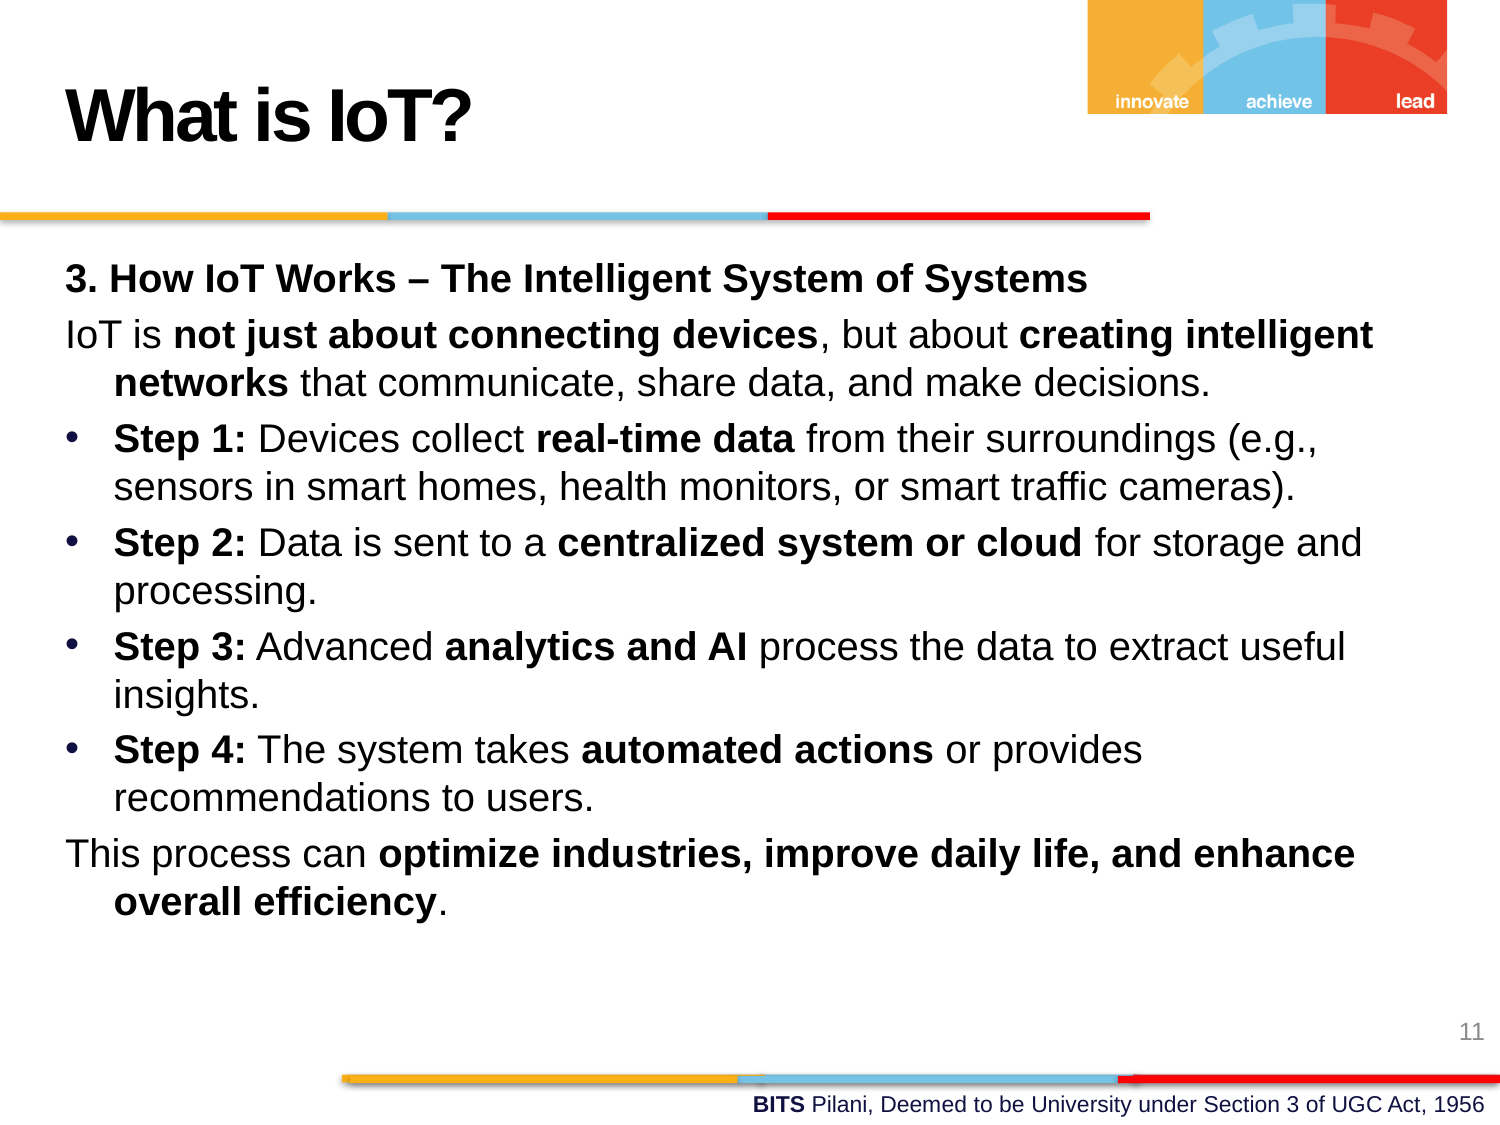

What is IoT?
3. How IoT Works – The Intelligent System of Systems
IoT is not just about connecting devices, but about creating intelligent networks that communicate, share data, and make decisions.
Step 1: Devices collect real-time data from their surroundings (e.g., sensors in smart homes, health monitors, or smart traffic cameras).
Step 2: Data is sent to a centralized system or cloud for storage and processing.
Step 3: Advanced analytics and AI process the data to extract useful insights.
Step 4: The system takes automated actions or provides recommendations to users.
This process can optimize industries, improve daily life, and enhance overall efficiency.
11